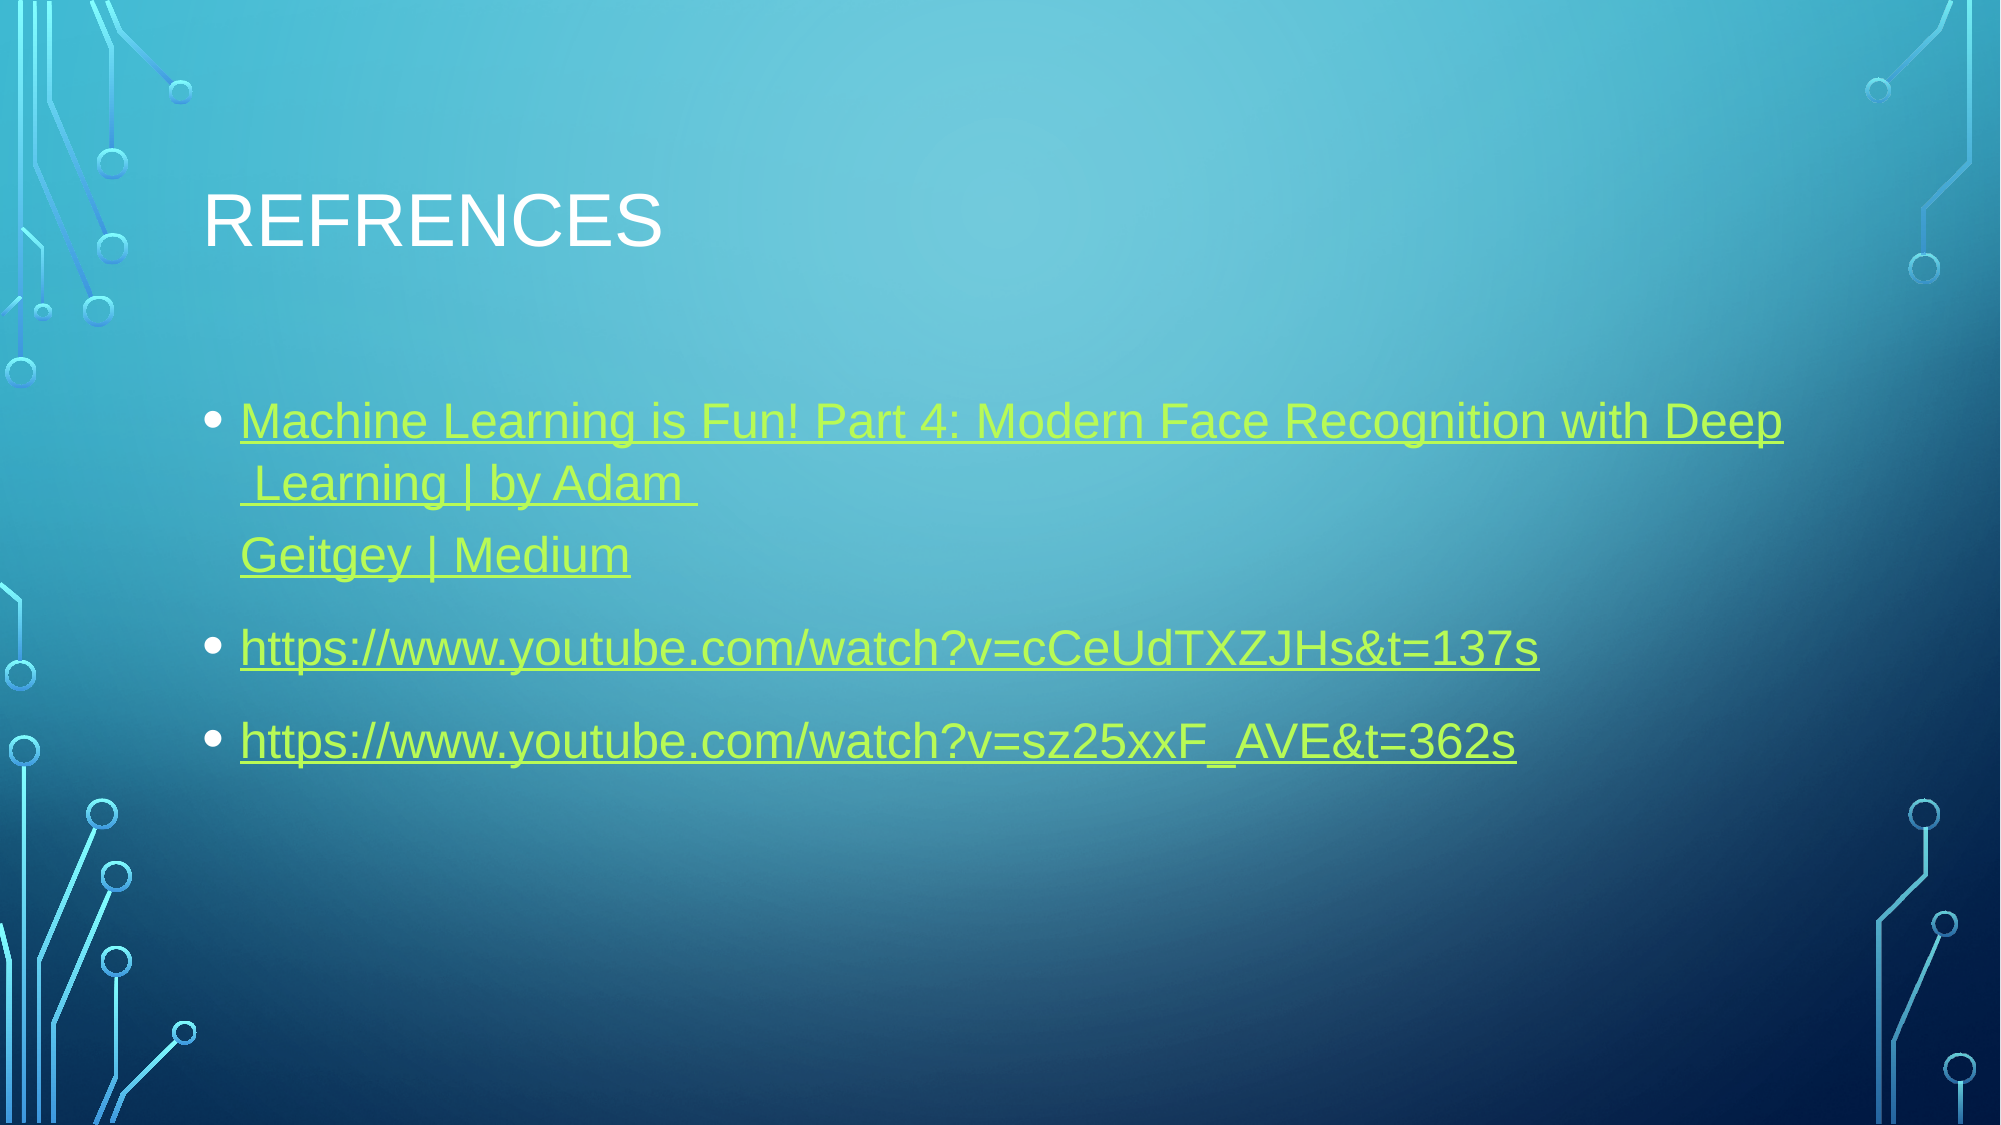

# Refrences
Machine Learning is Fun! Part 4: Modern Face Recognition with Deep Learning | by Adam Geitgey | Medium
https://www.youtube.com/watch?v=cCeUdTXZJHs&t=137s
https://www.youtube.com/watch?v=sz25xxF_AVE&t=362s